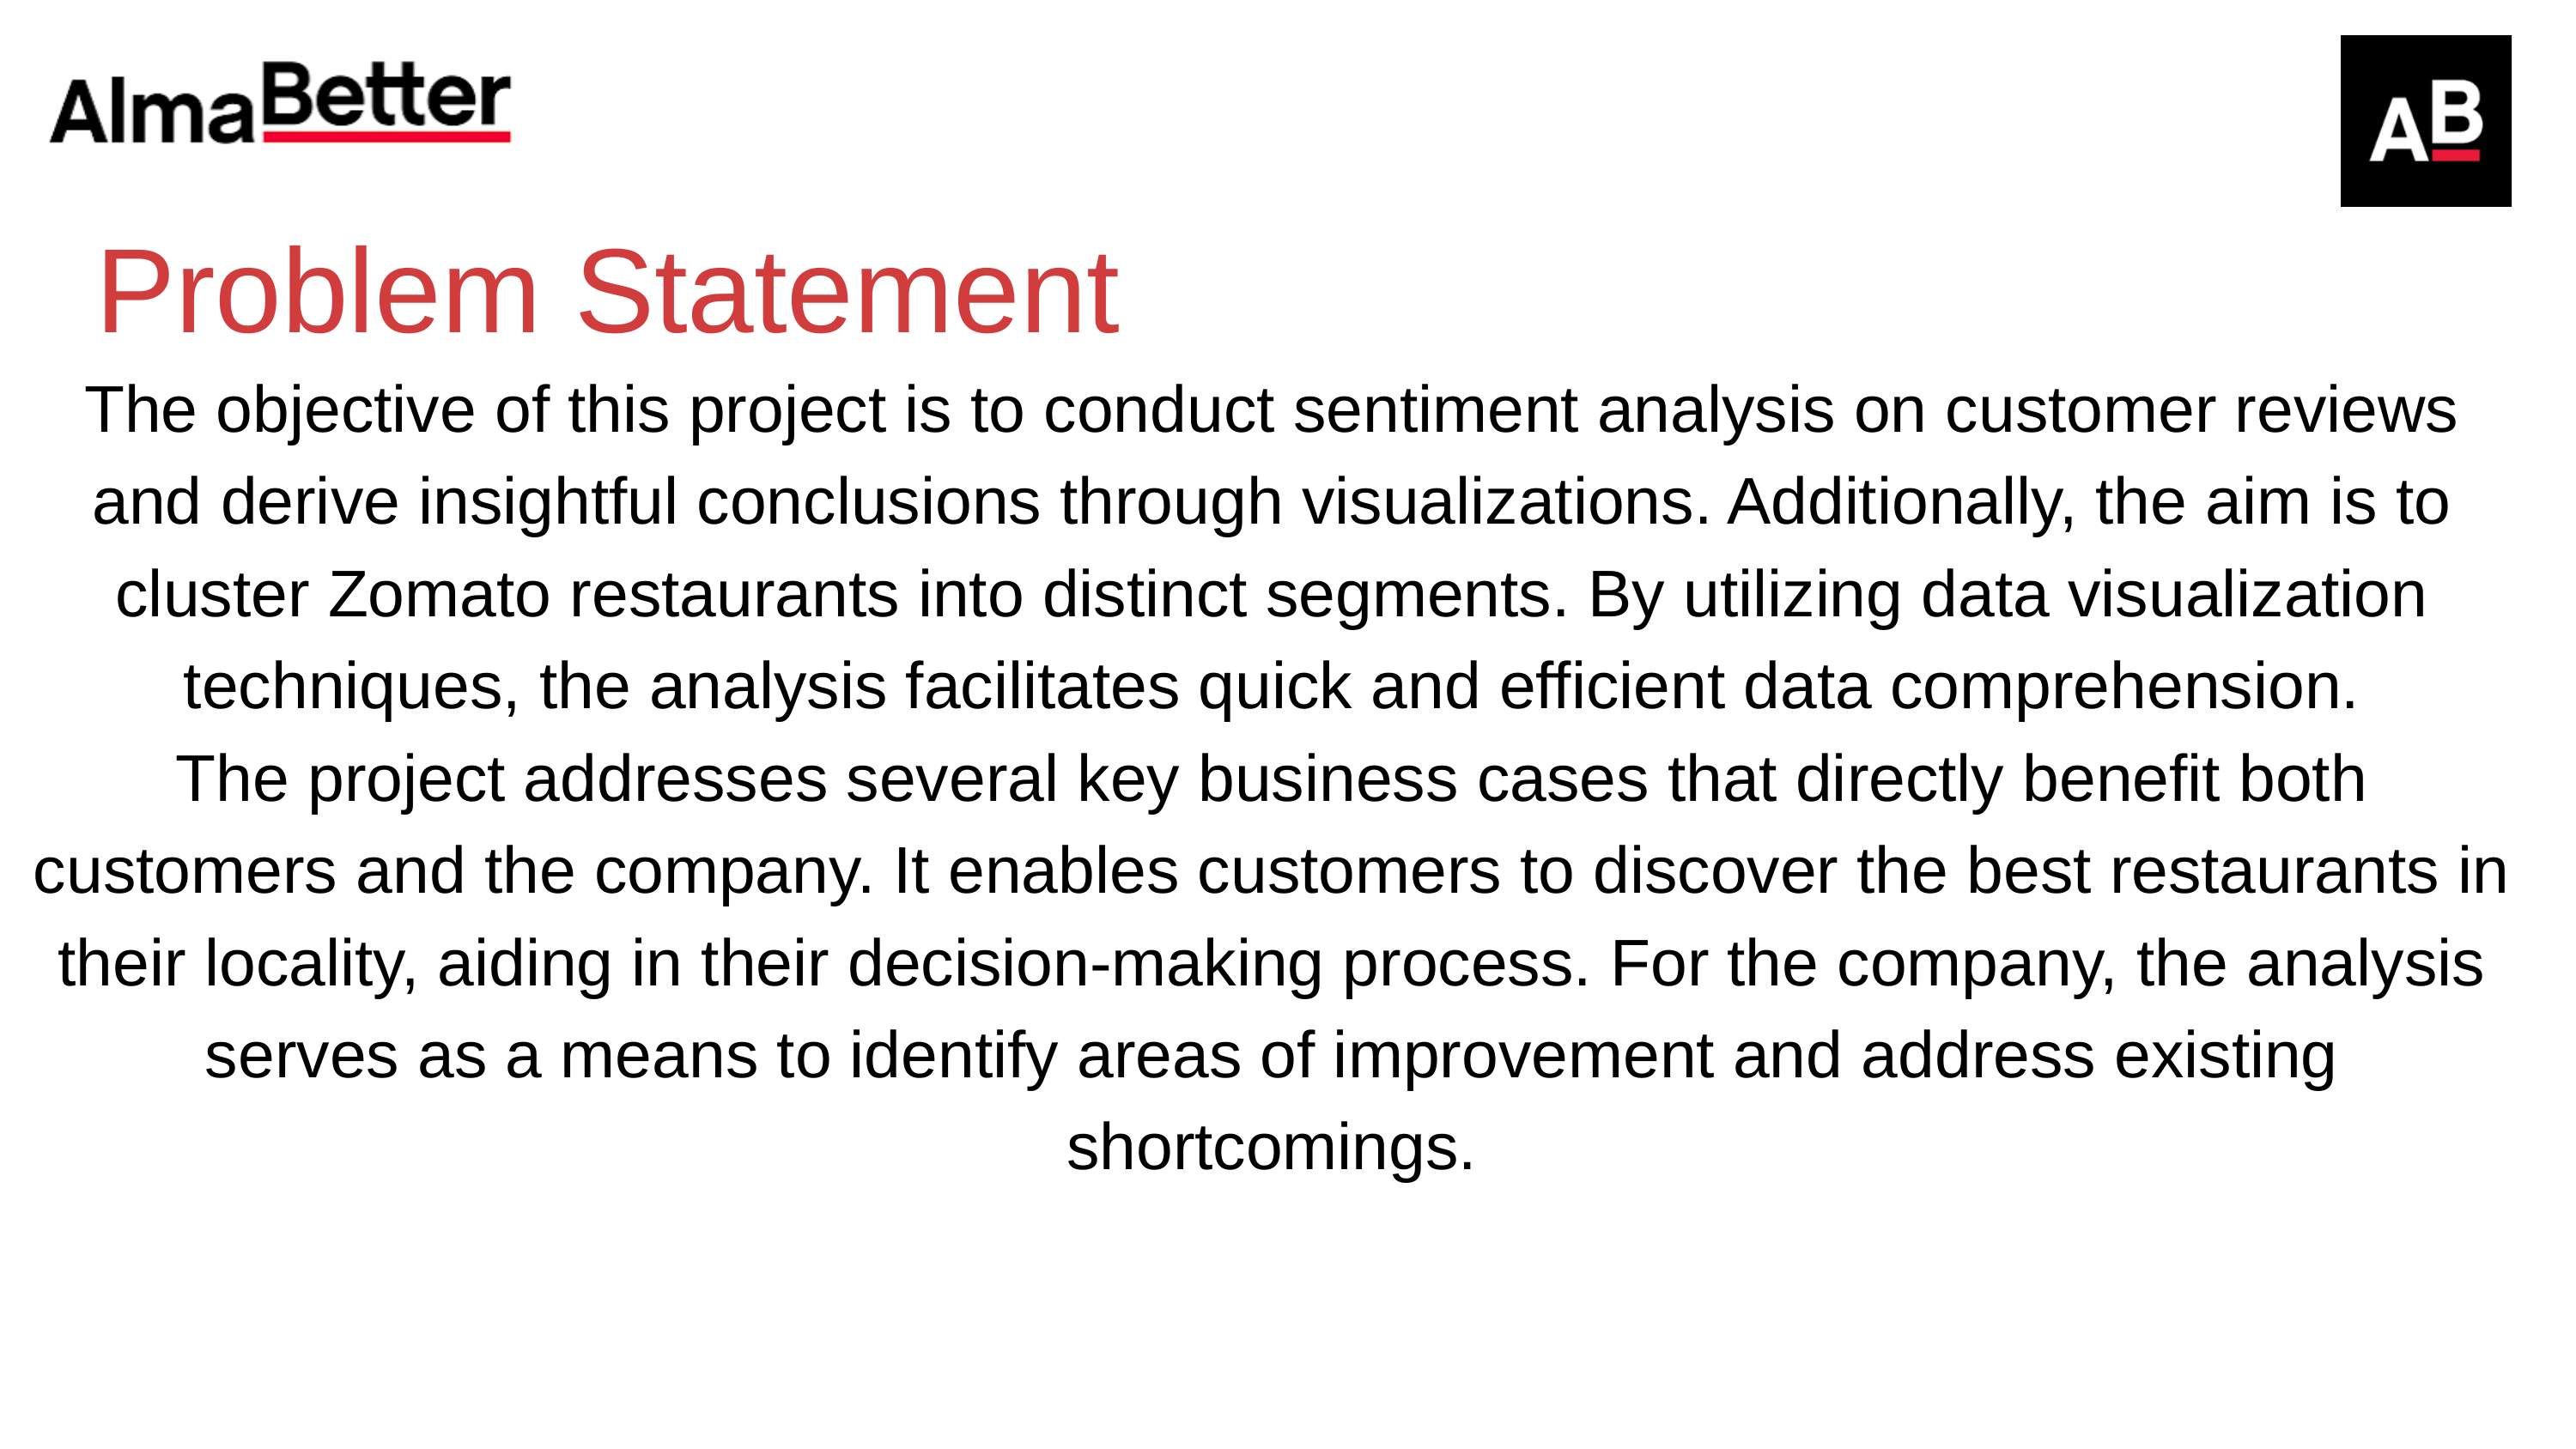

Problem Statement

The objective of this project is to conduct sentiment analysis on customer reviews and derive insightful conclusions through visualizations. Additionally, the aim is to cluster Zomato restaurants into distinct segments. By utilizing data visualization techniques, the analysis facilitates quick and efficient data comprehension.
The project addresses several key business cases that directly benefit both customers and the company. It enables customers to discover the best restaurants in their locality, aiding in their decision-making process. For the company, the analysis serves as a means to identify areas of improvement and address existing shortcomings.